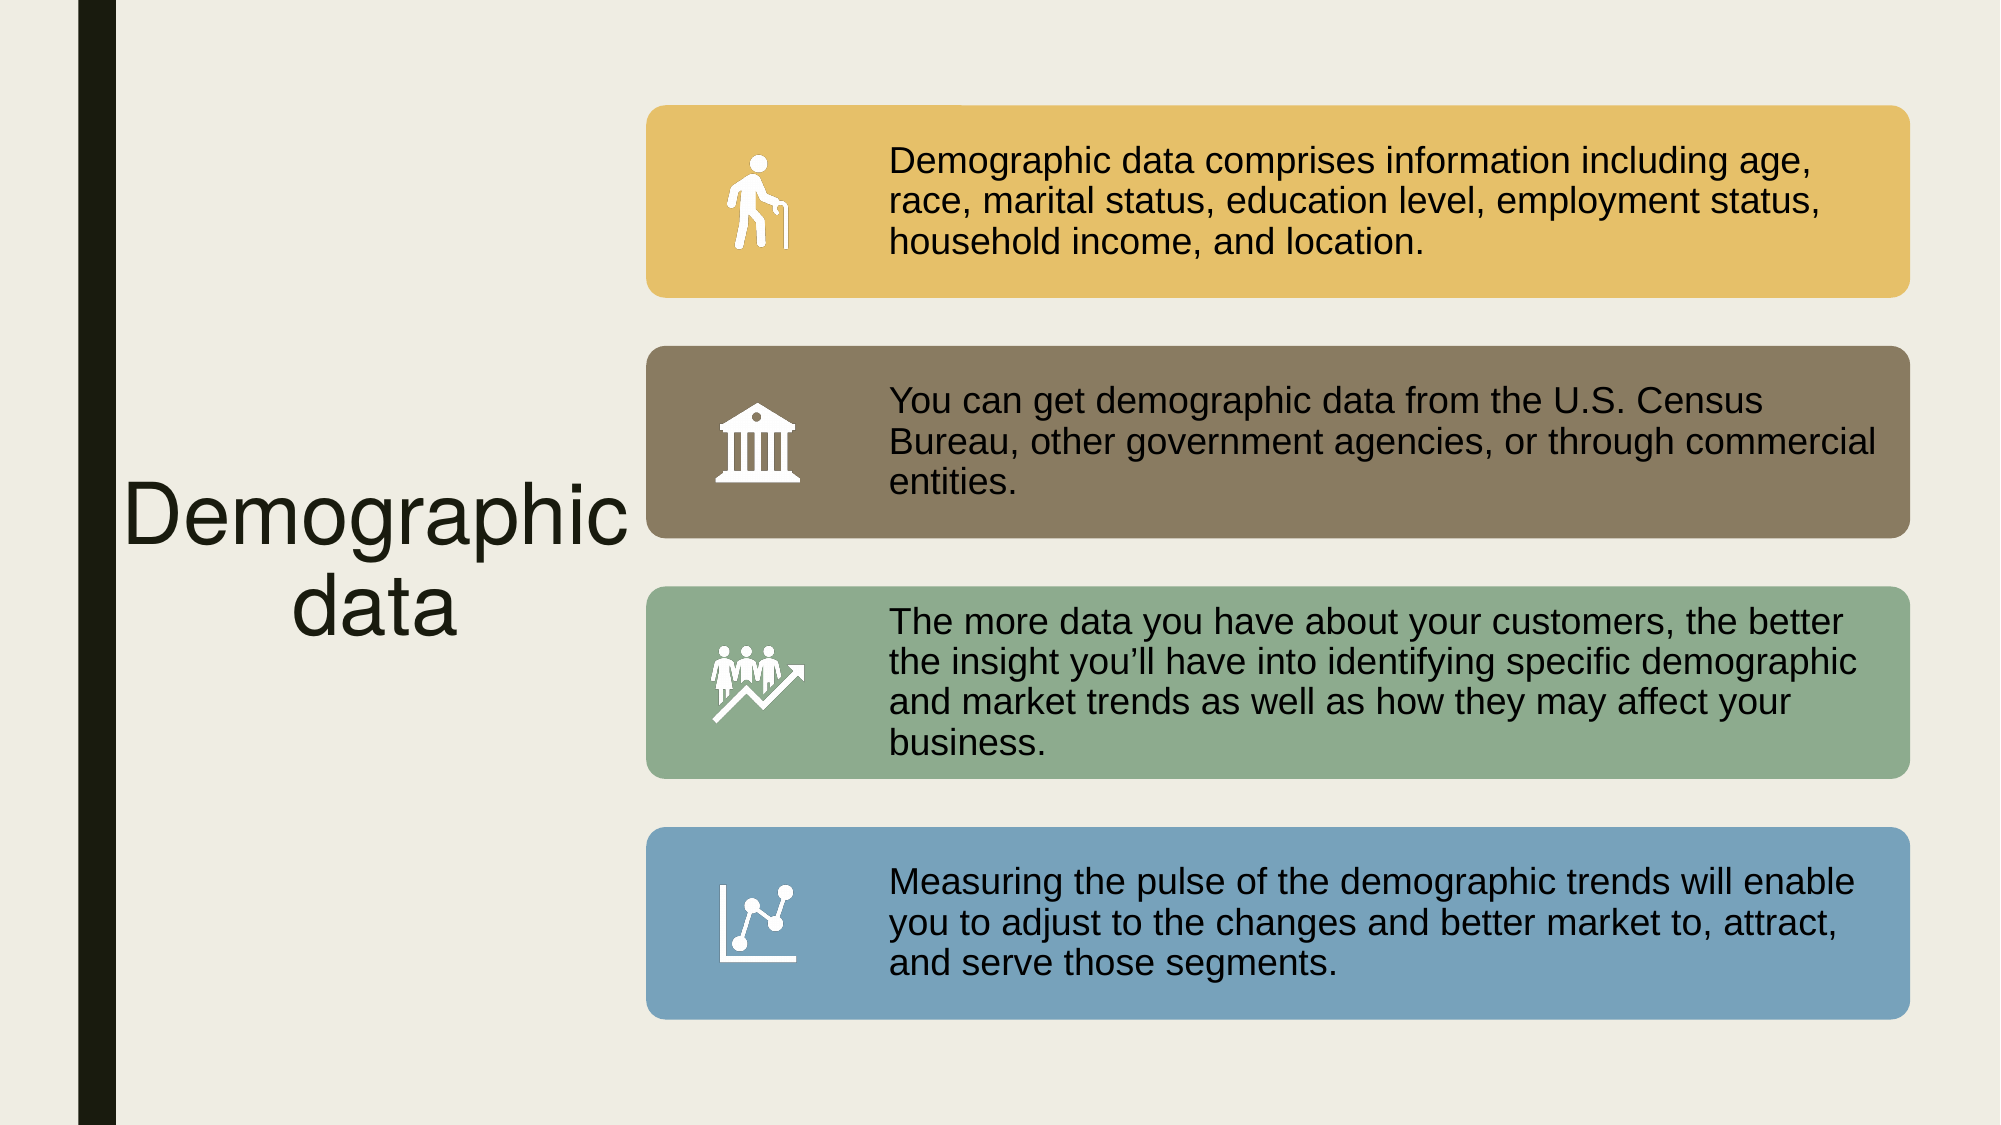

# Demographic data
Demographic data comprises information including age, race, marital status, education level, employment status, household income, and location.
You can get demographic data from the U.S. Census Bureau, other government agencies, or through commercial entities.
The more data you have about your customers, the better the insight you’ll have into identifying specific demographic and market trends as well as how they may affect your business.
Measuring the pulse of the demographic trends will enable you to adjust to the changes and better market to, attract, and serve those segments.